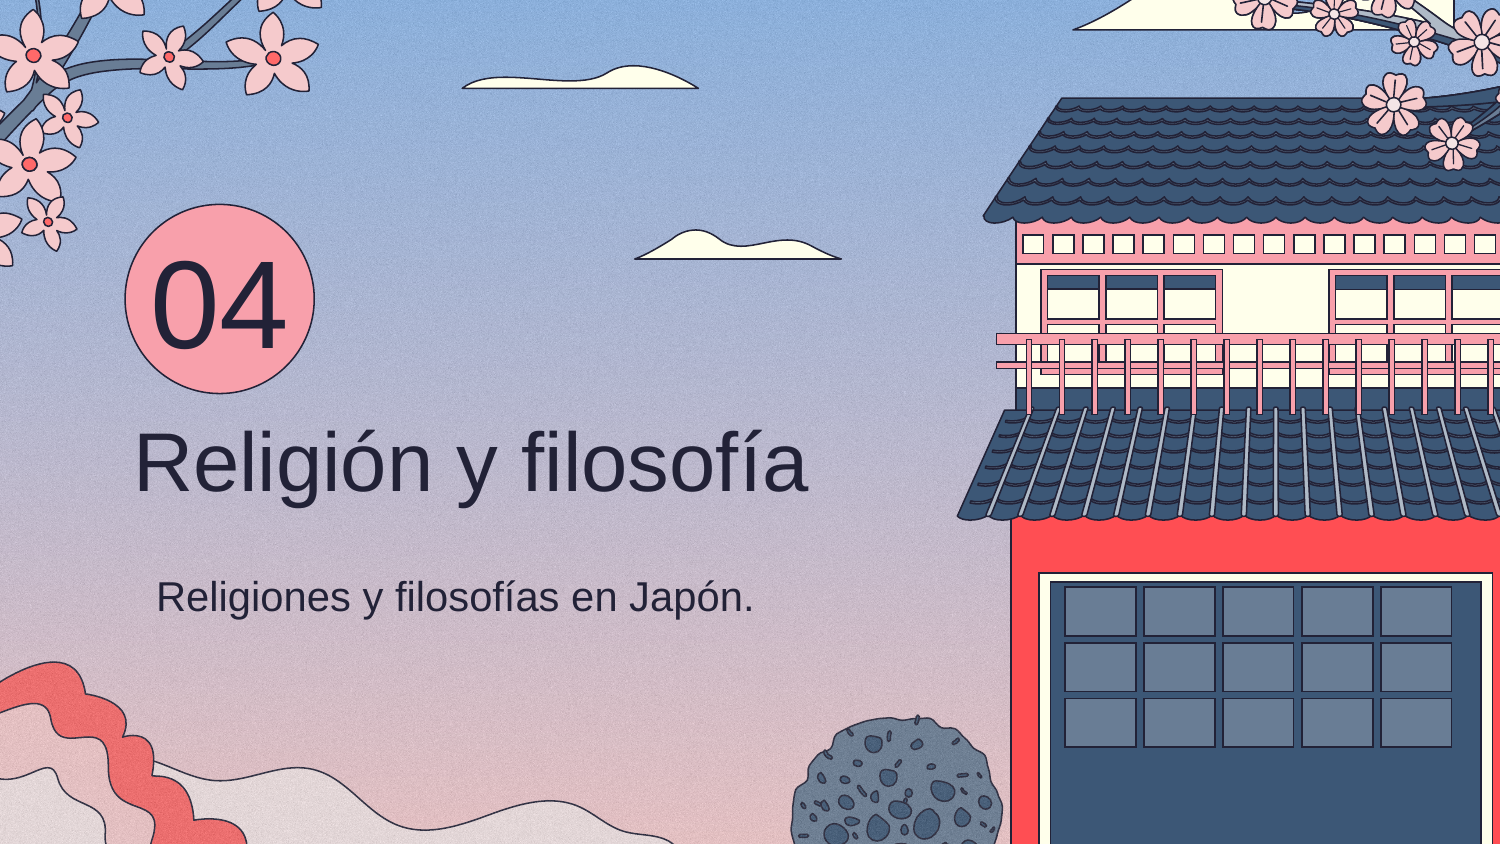

04

# Religión y filosofía
Religiones y filosofías en Japón.